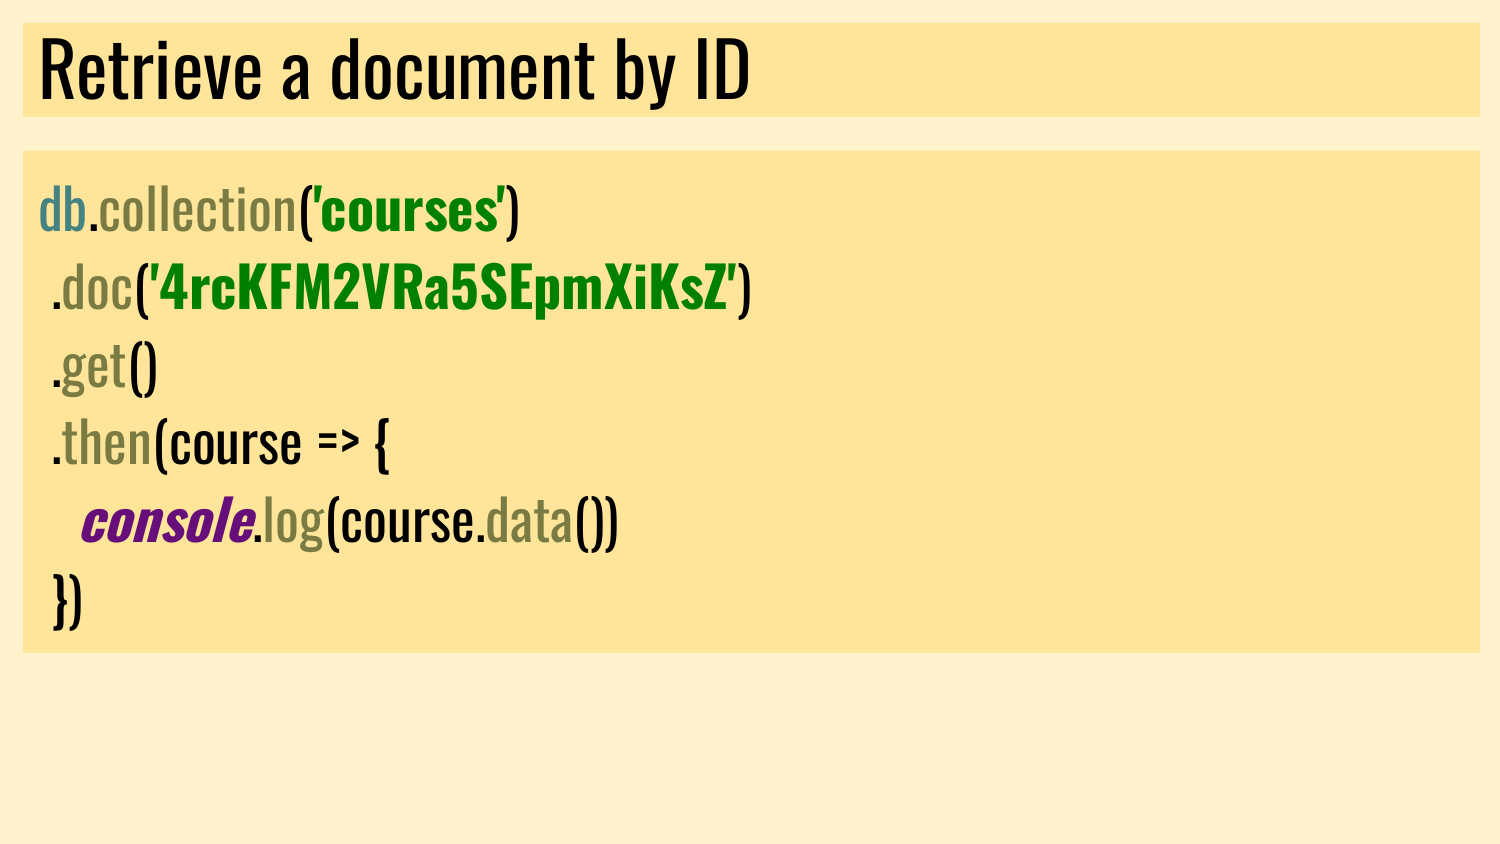

# Retrieve a document by ID
db.collection('courses')
 .doc('4rcKFM2VRa5SEpmXiKsZ')
 .get()
 .then(course => {
   console.log(course.data())
 })